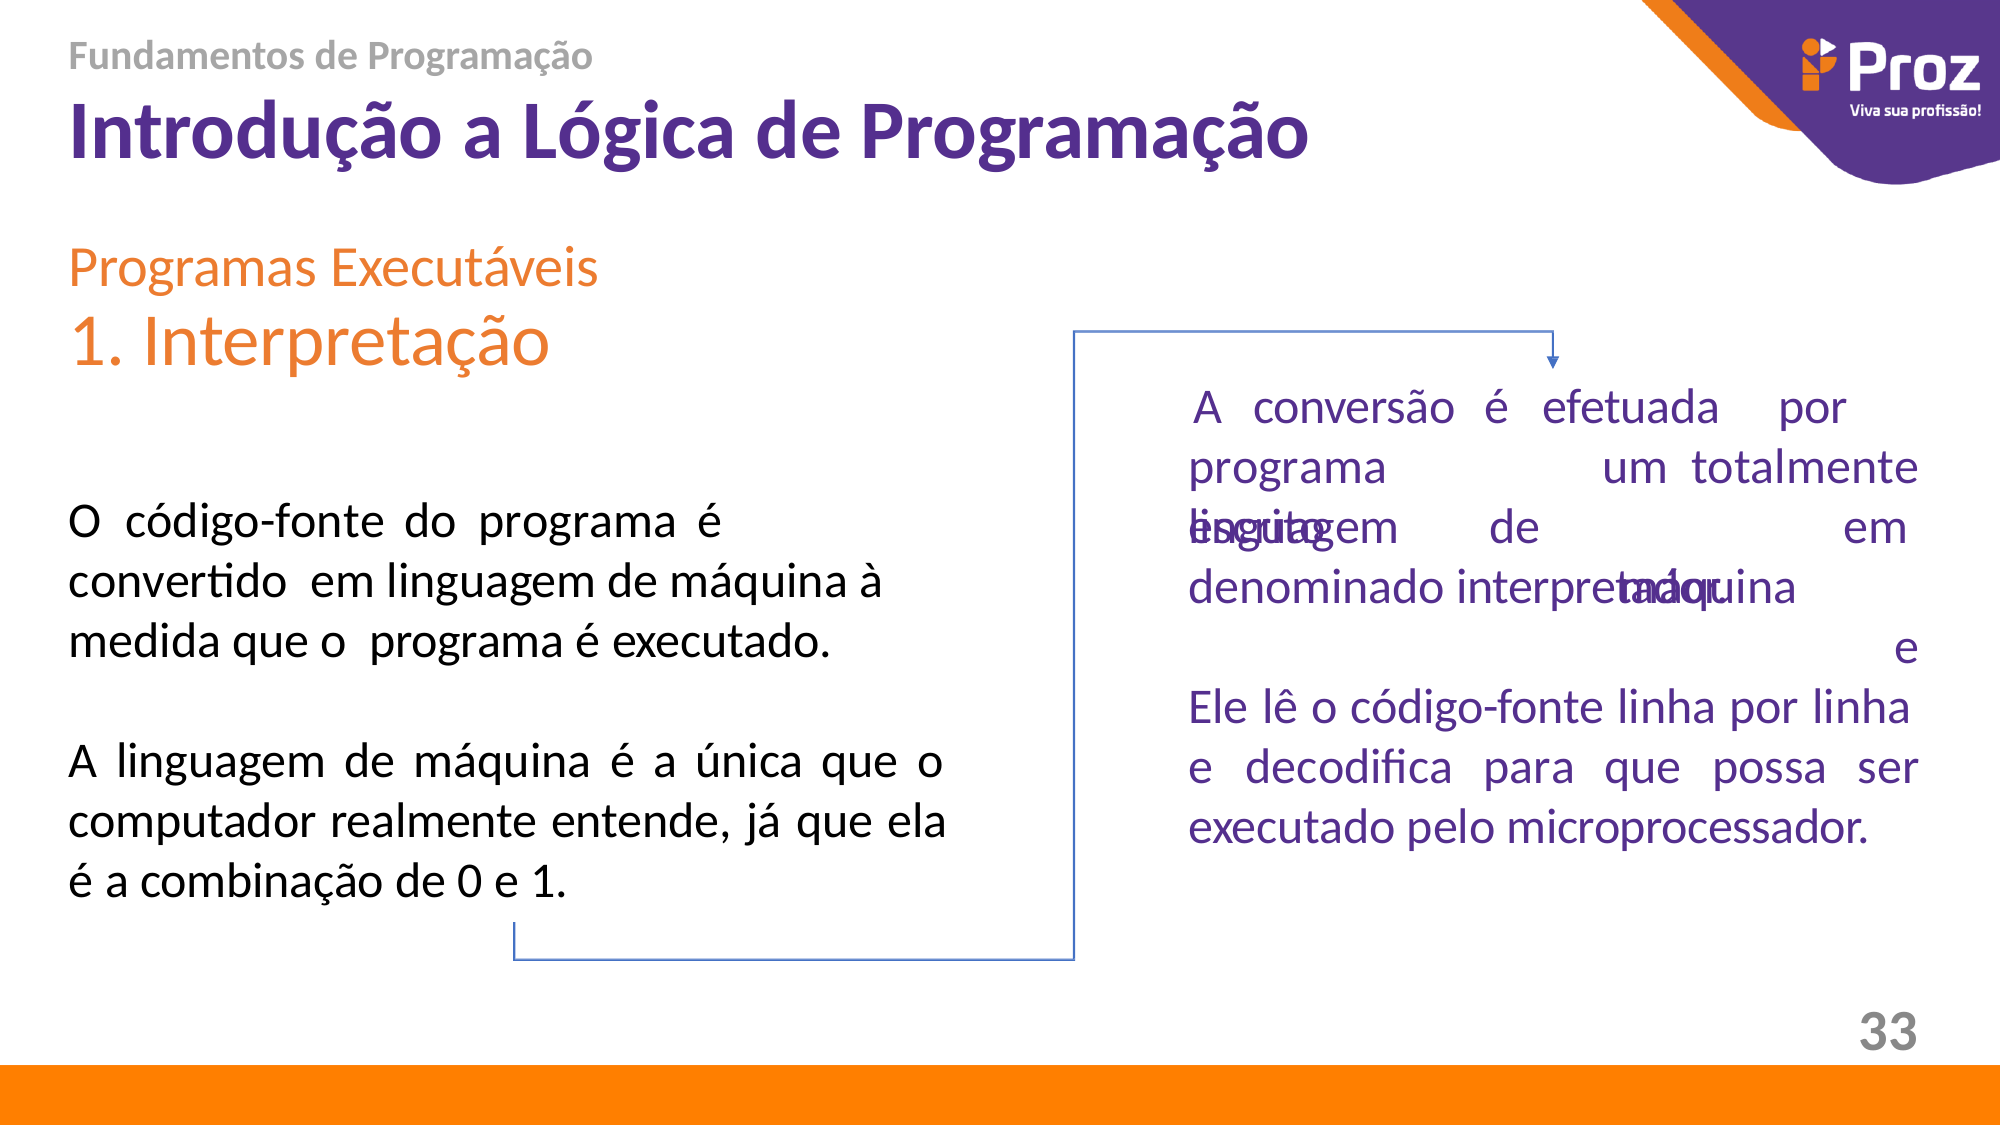

Fundamentos de Programação
# Introdução a Lógica de Programação
Programas Executáveis
1. Interpretação
A	conversão

é	efetuada
por	um  totalmente	 em  máquina		e
programa	escrito
O	código-fonte	do	programa	é	convertido  em linguagem de máquina à medida que o  programa é executado.
linguagem	de
denominado interpretador.
Ele lê o código-fonte linha por linha
A linguagem de máquina é a única que o  computador realmente entende, já que ela  é a combinação de 0 e 1.
e	decodifica	para	que	possa	ser
executado pelo microprocessador.
33